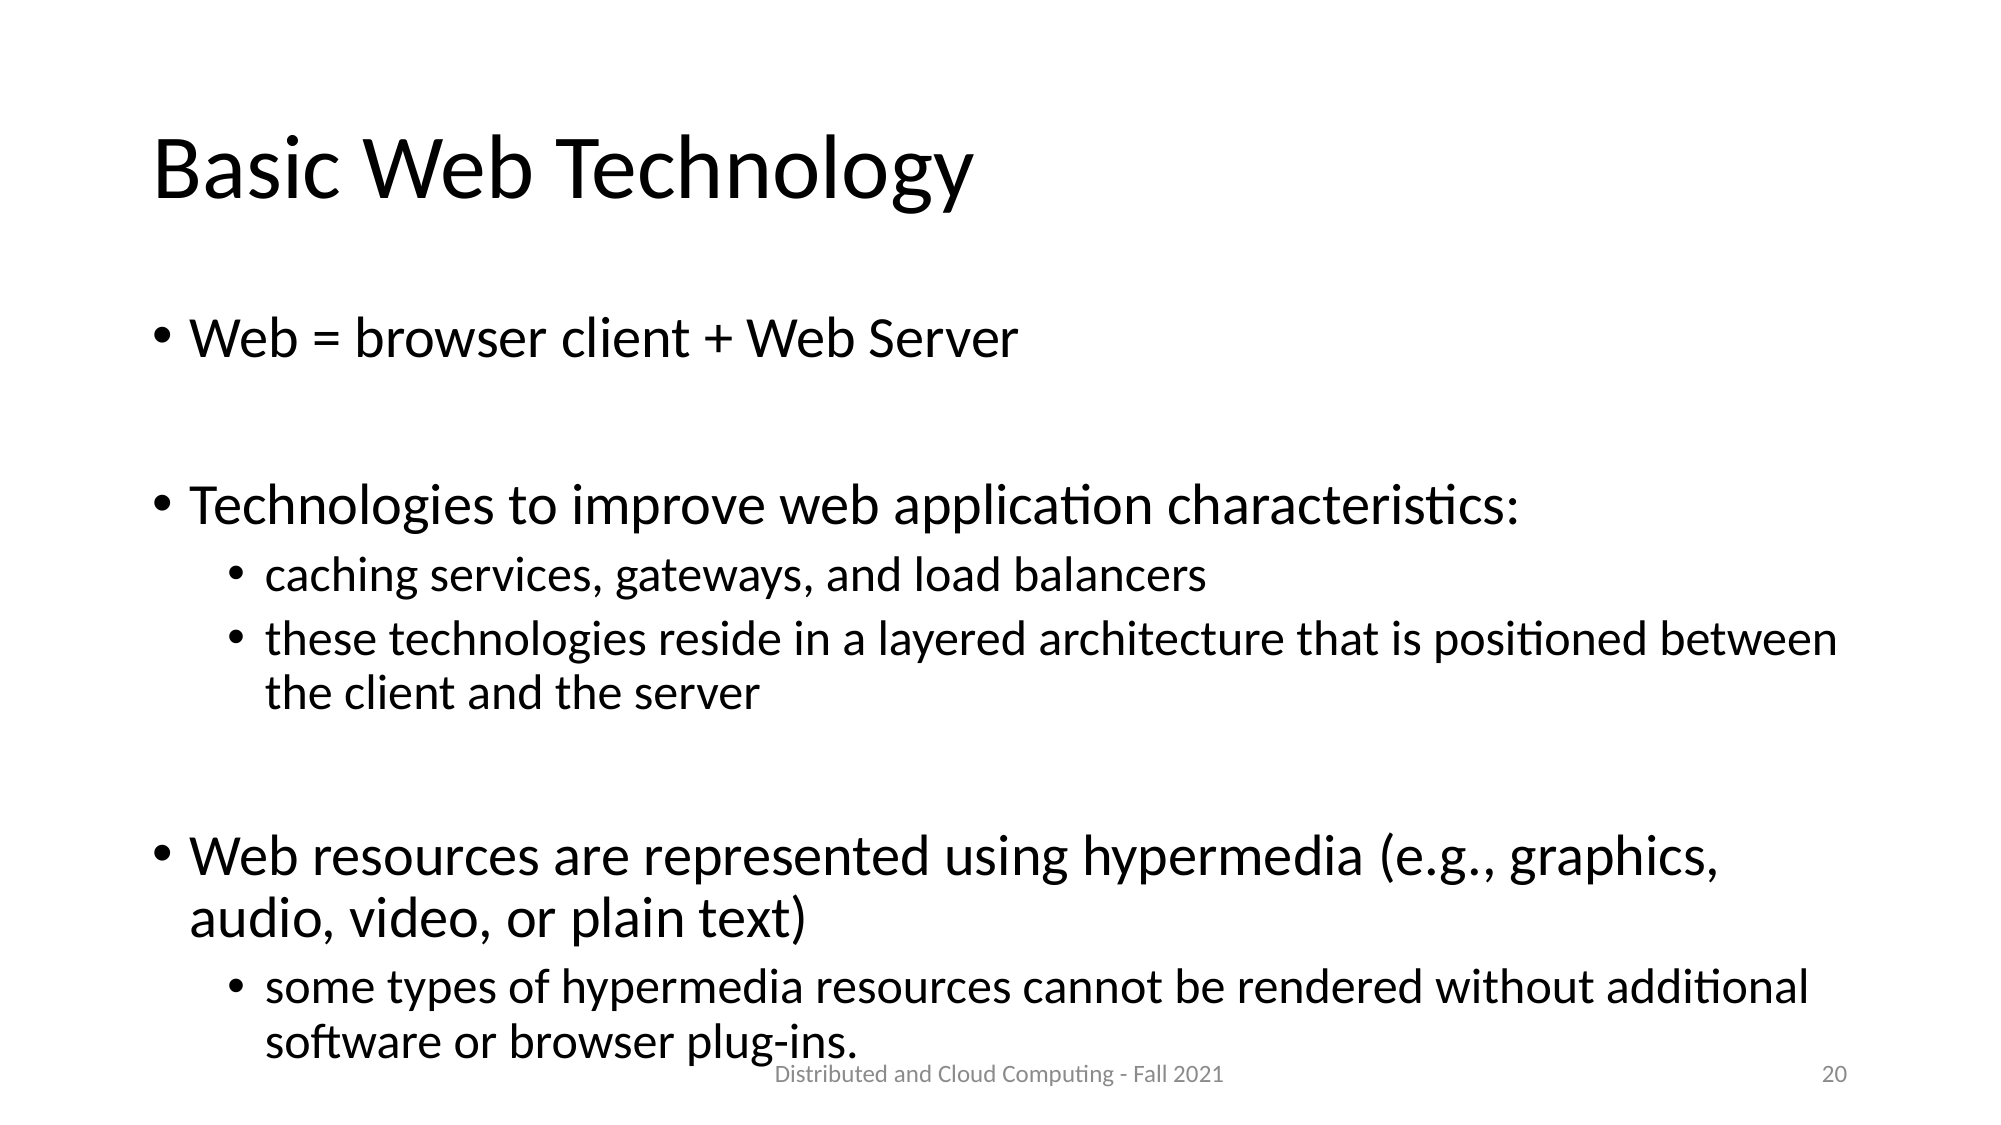

# Basic Web Technology
Web = browser client + Web Server

Technologies to improve web application characteristics:
caching services, gateways, and load balancers
these technologies reside in a layered architecture that is positioned between the client and the server

Web resources are represented using hypermedia (e.g., graphics, audio, video, or plain text)
some types of hypermedia resources cannot be rendered without additional software or browser plug-ins.

Distributed and Cloud Computing - Fall 2021
20